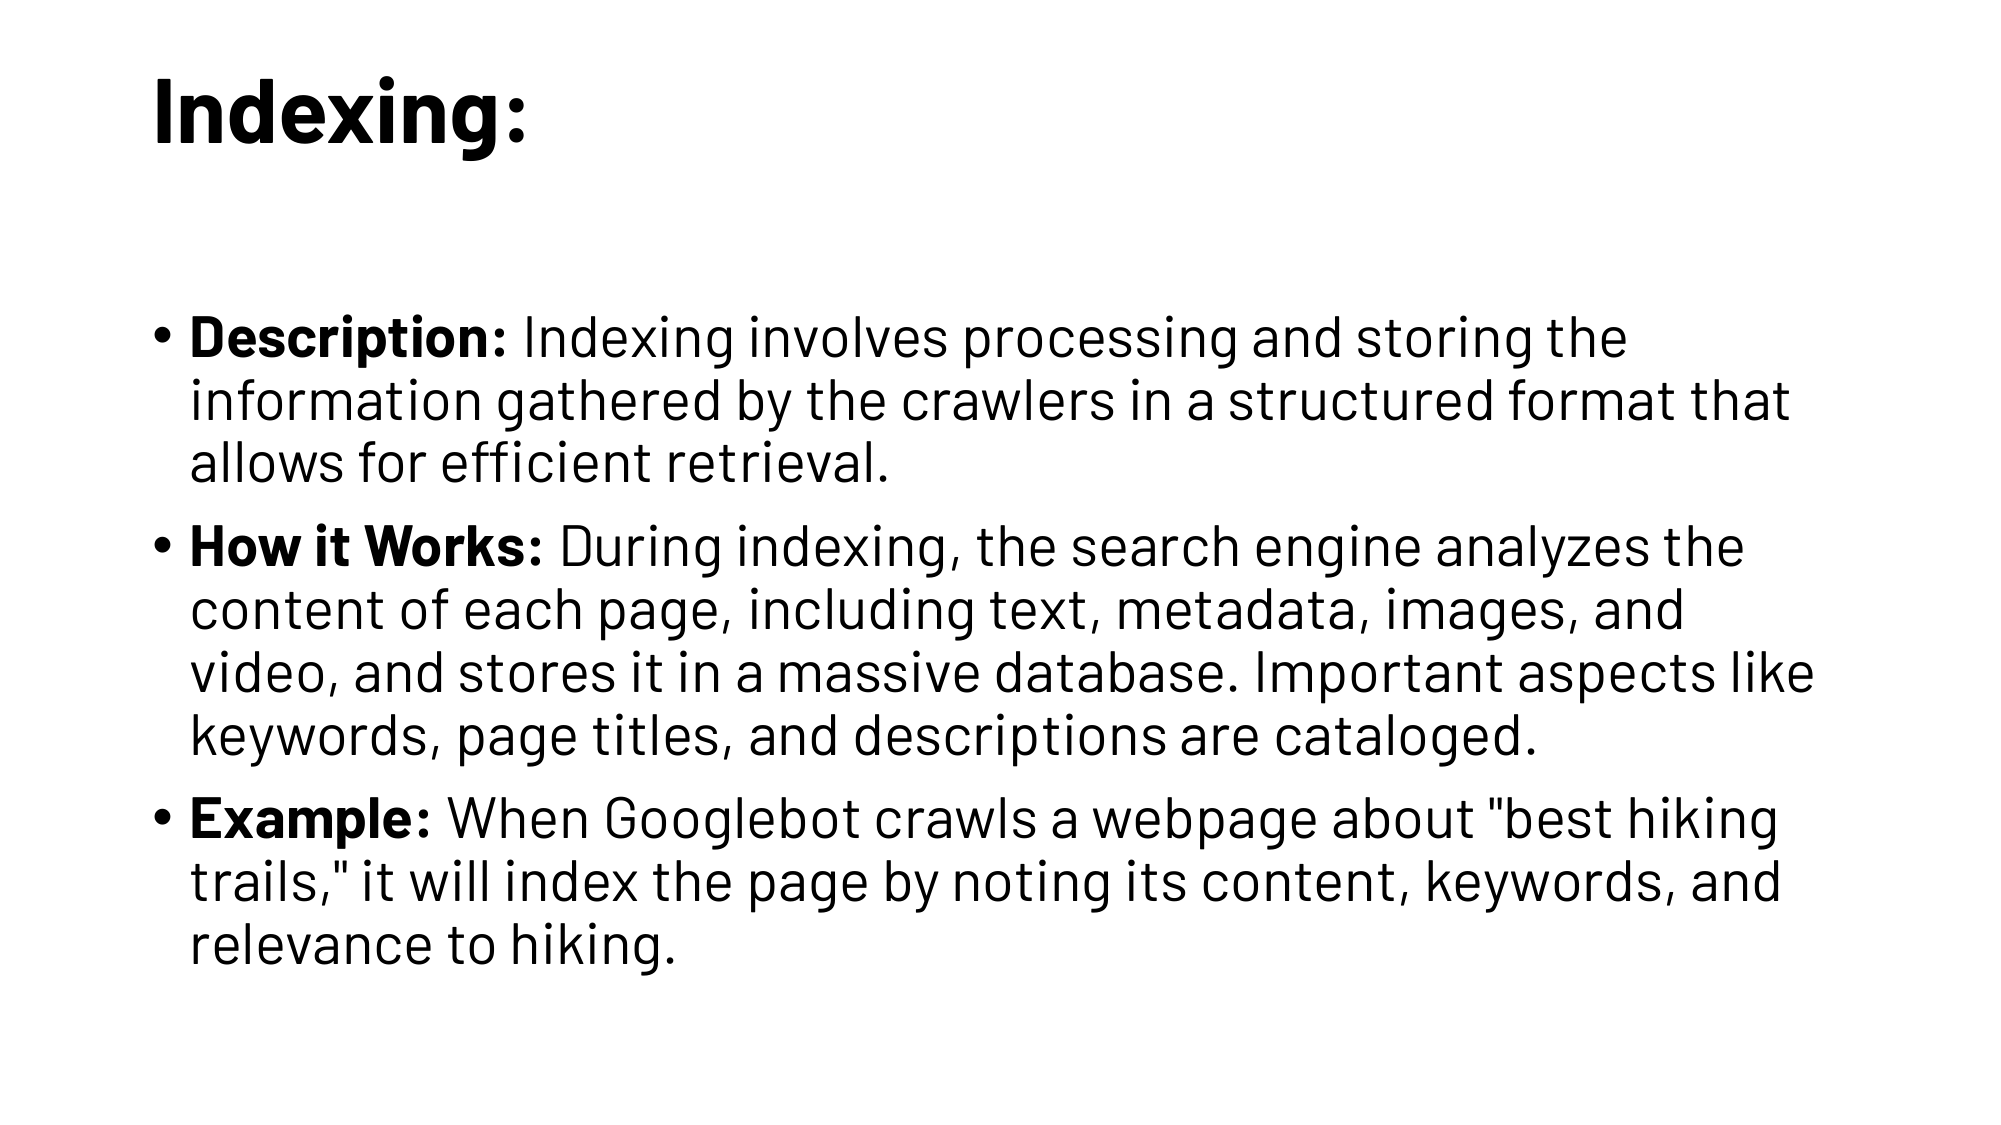

# Indexing:
Description: Indexing involves processing and storing the information gathered by the crawlers in a structured format that allows for efficient retrieval.
How it Works: During indexing, the search engine analyzes the content of each page, including text, metadata, images, and video, and stores it in a massive database. Important aspects like keywords, page titles, and descriptions are cataloged.
Example: When Googlebot crawls a webpage about "best hiking trails," it will index the page by noting its content, keywords, and relevance to hiking.